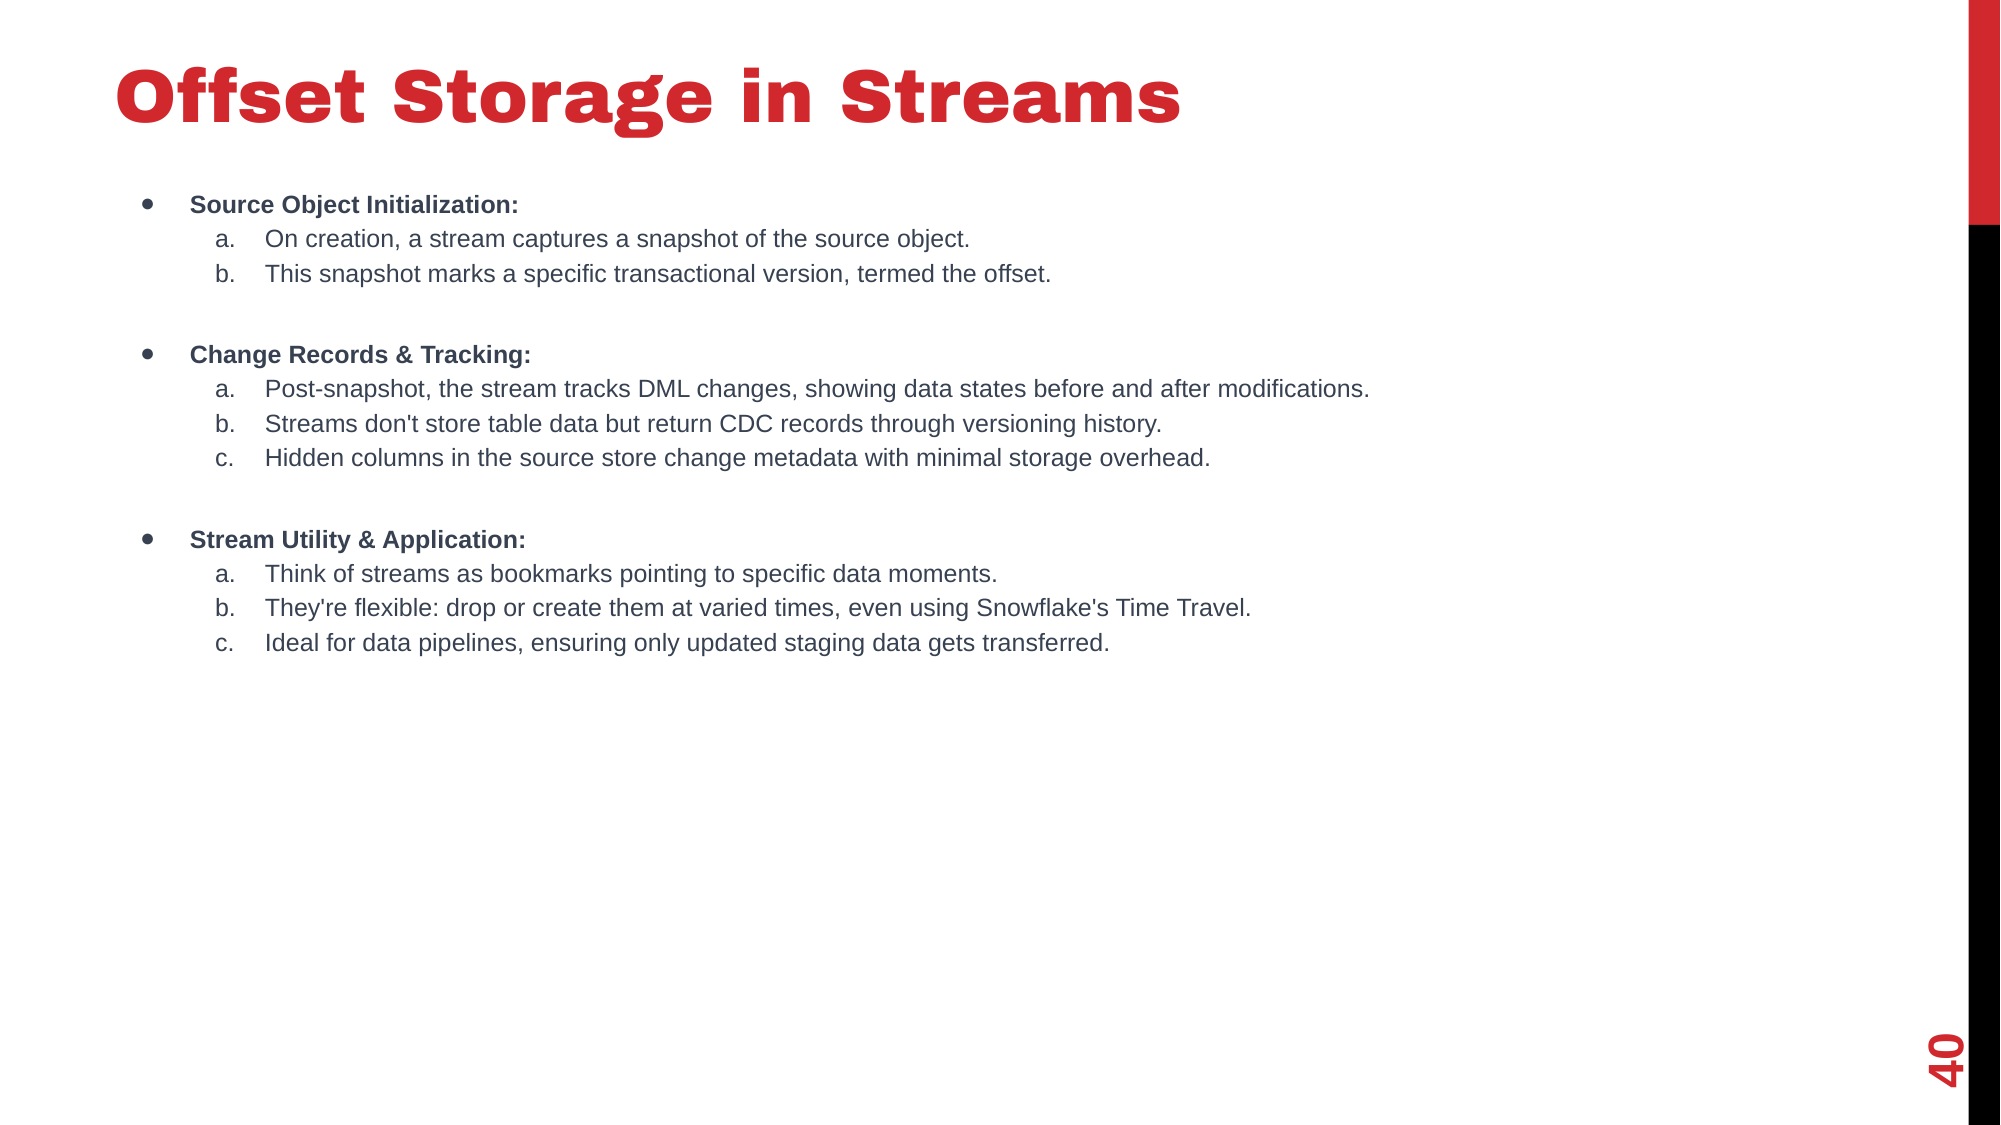

# Offset Storage in Streams
Source Object Initialization:
On creation, a stream captures a snapshot of the source object.
This snapshot marks a specific transactional version, termed the offset.

Change Records & Tracking:
Post-snapshot, the stream tracks DML changes, showing data states before and after modifications.
Streams don't store table data but return CDC records through versioning history.
Hidden columns in the source store change metadata with minimal storage overhead.

Stream Utility & Application:
Think of streams as bookmarks pointing to specific data moments.
They're flexible: drop or create them at varied times, even using Snowflake's Time Travel.
Ideal for data pipelines, ensuring only updated staging data gets transferred.

40